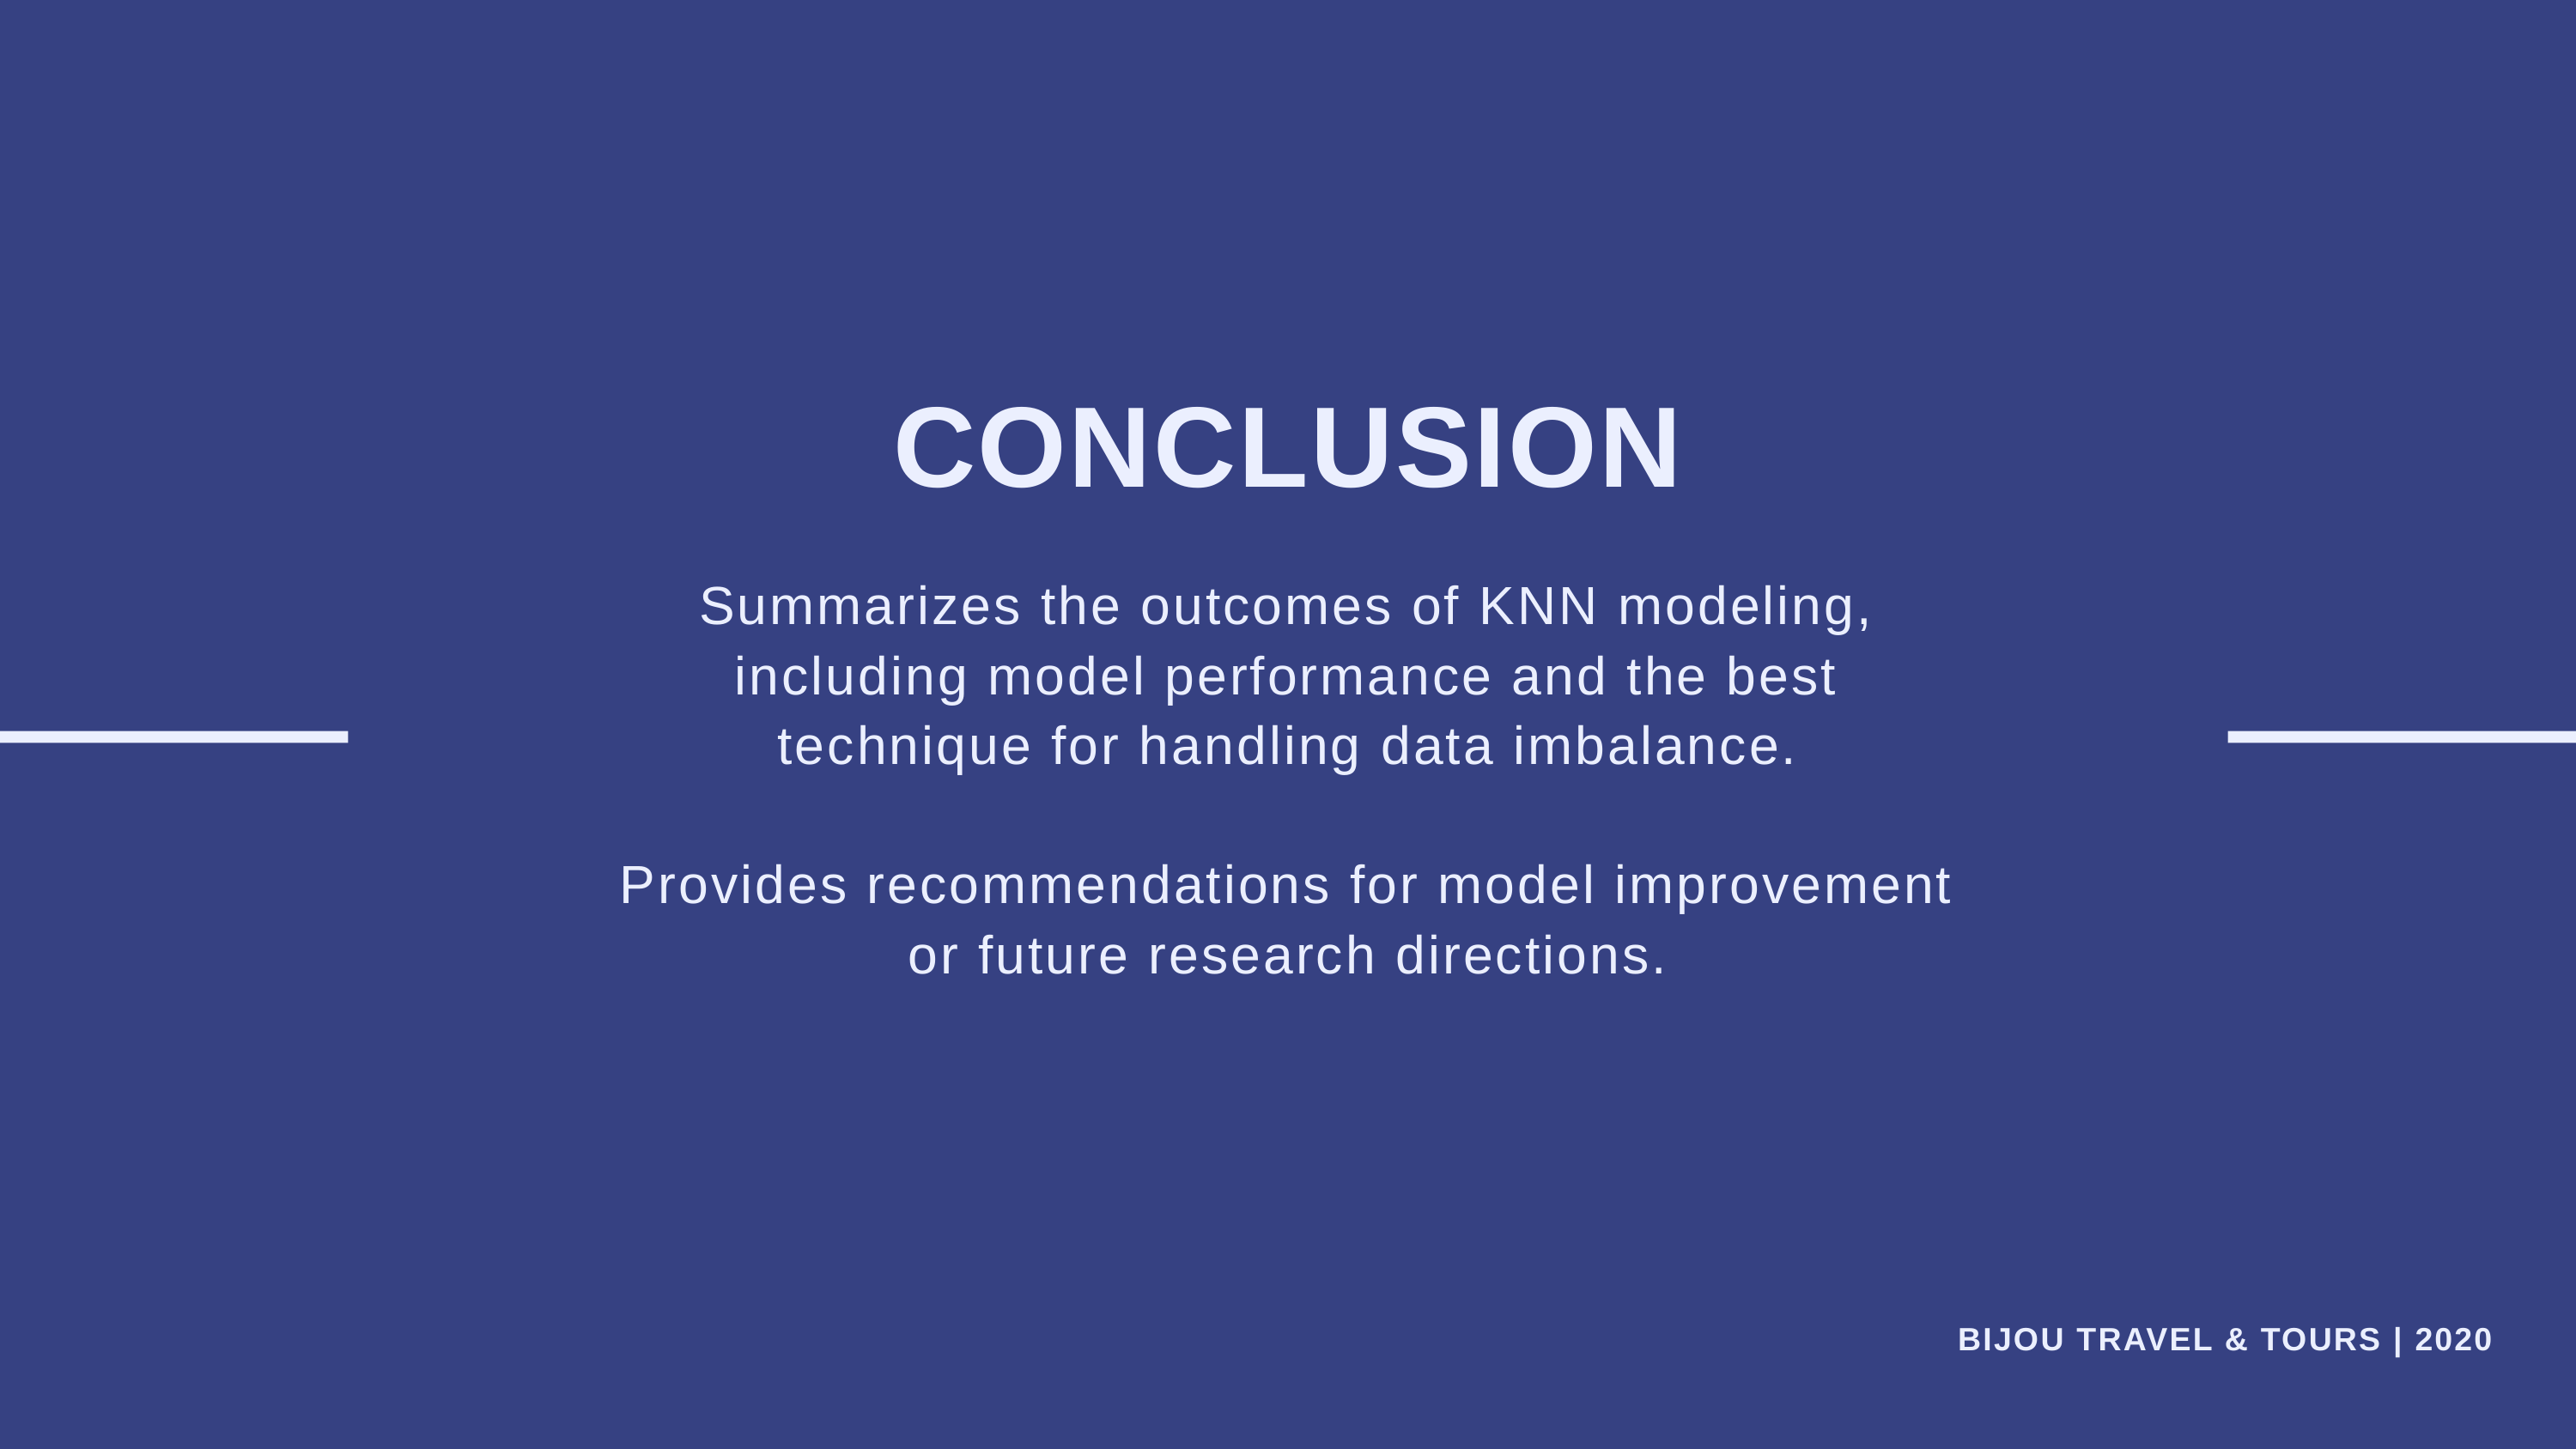

CONCLUSION
Summarizes the outcomes of KNN modeling, including model performance and the best technique for handling data imbalance.

Provides recommendations for model improvement or future research directions.

BIJOU TRAVEL & TOURS | 2020